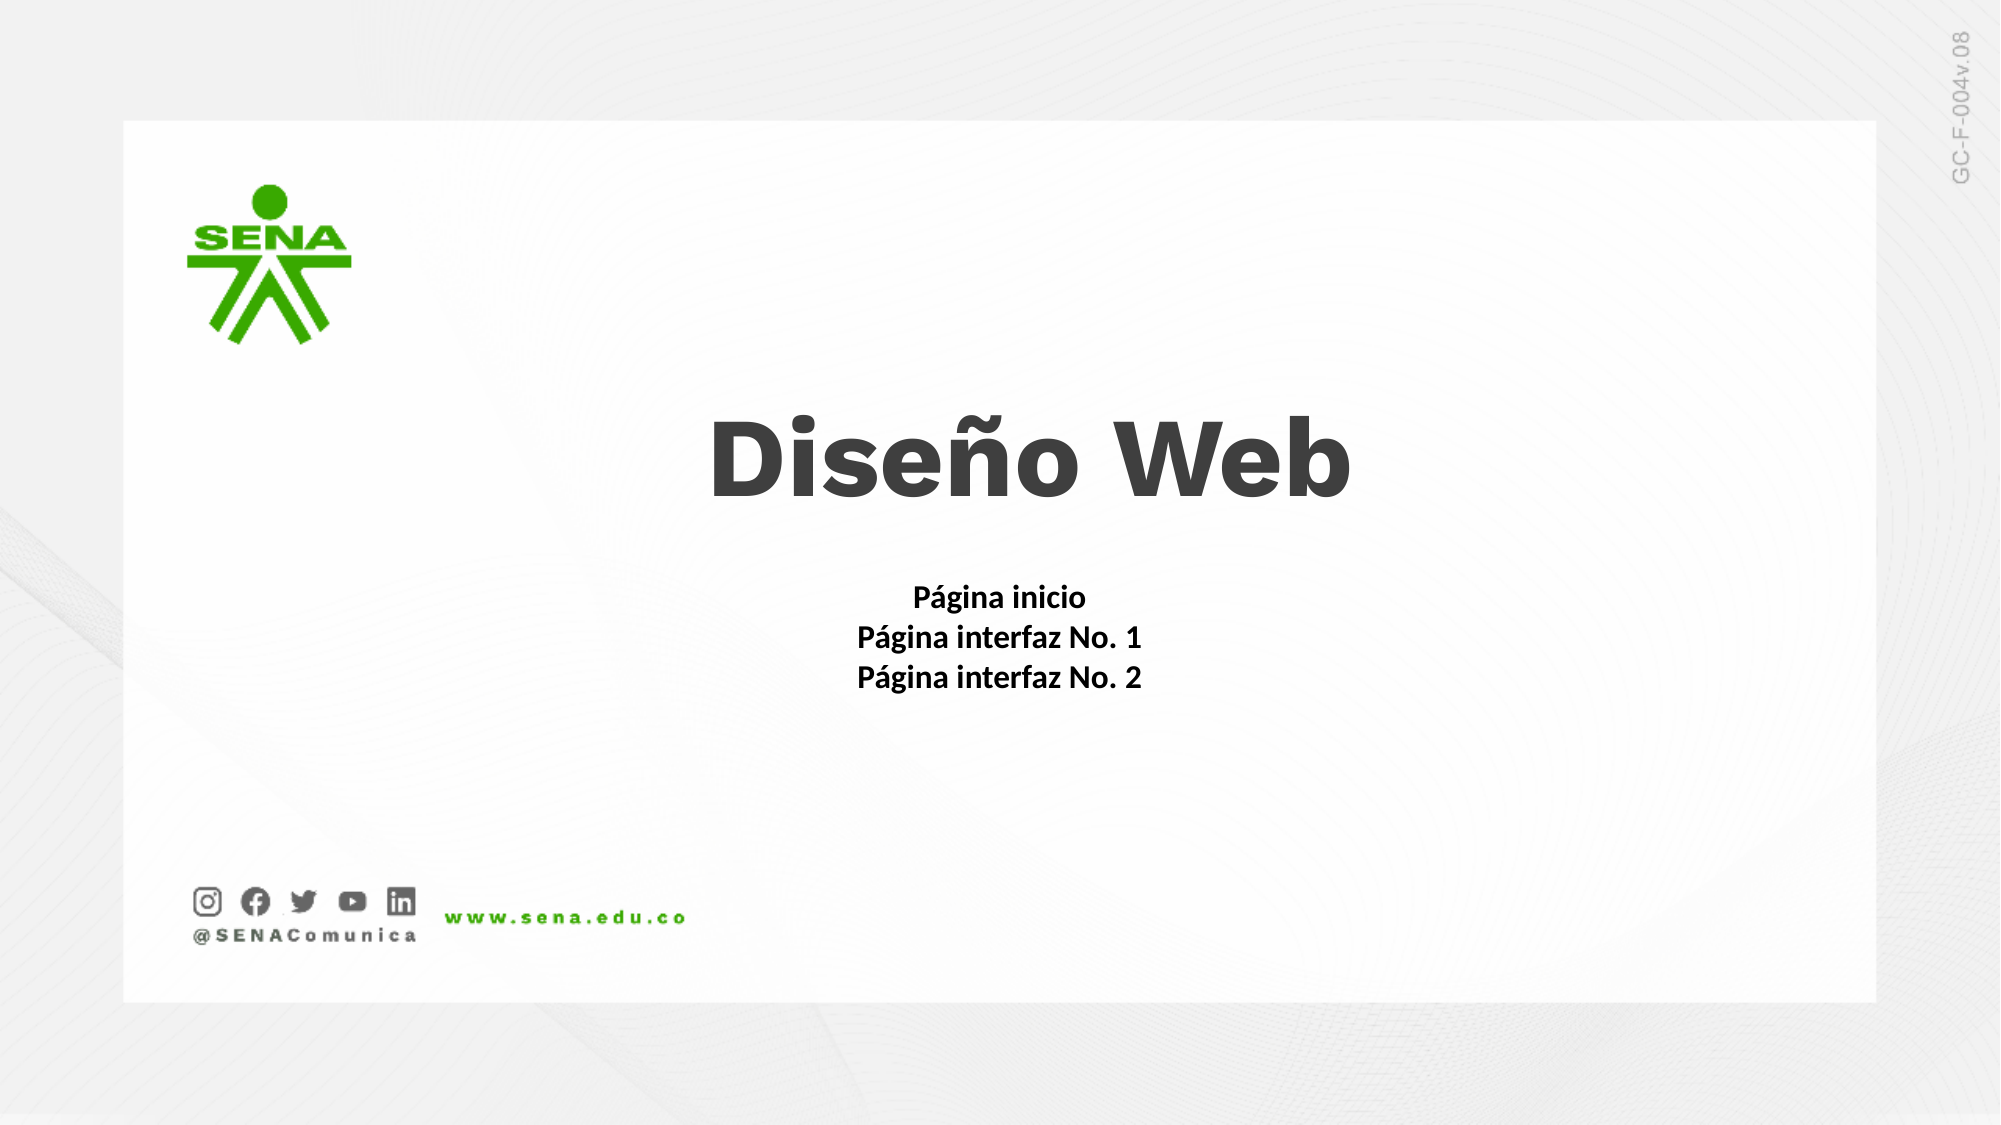

Diseño Web
Página inicio
Página interfaz No. 1
Página interfaz No. 2